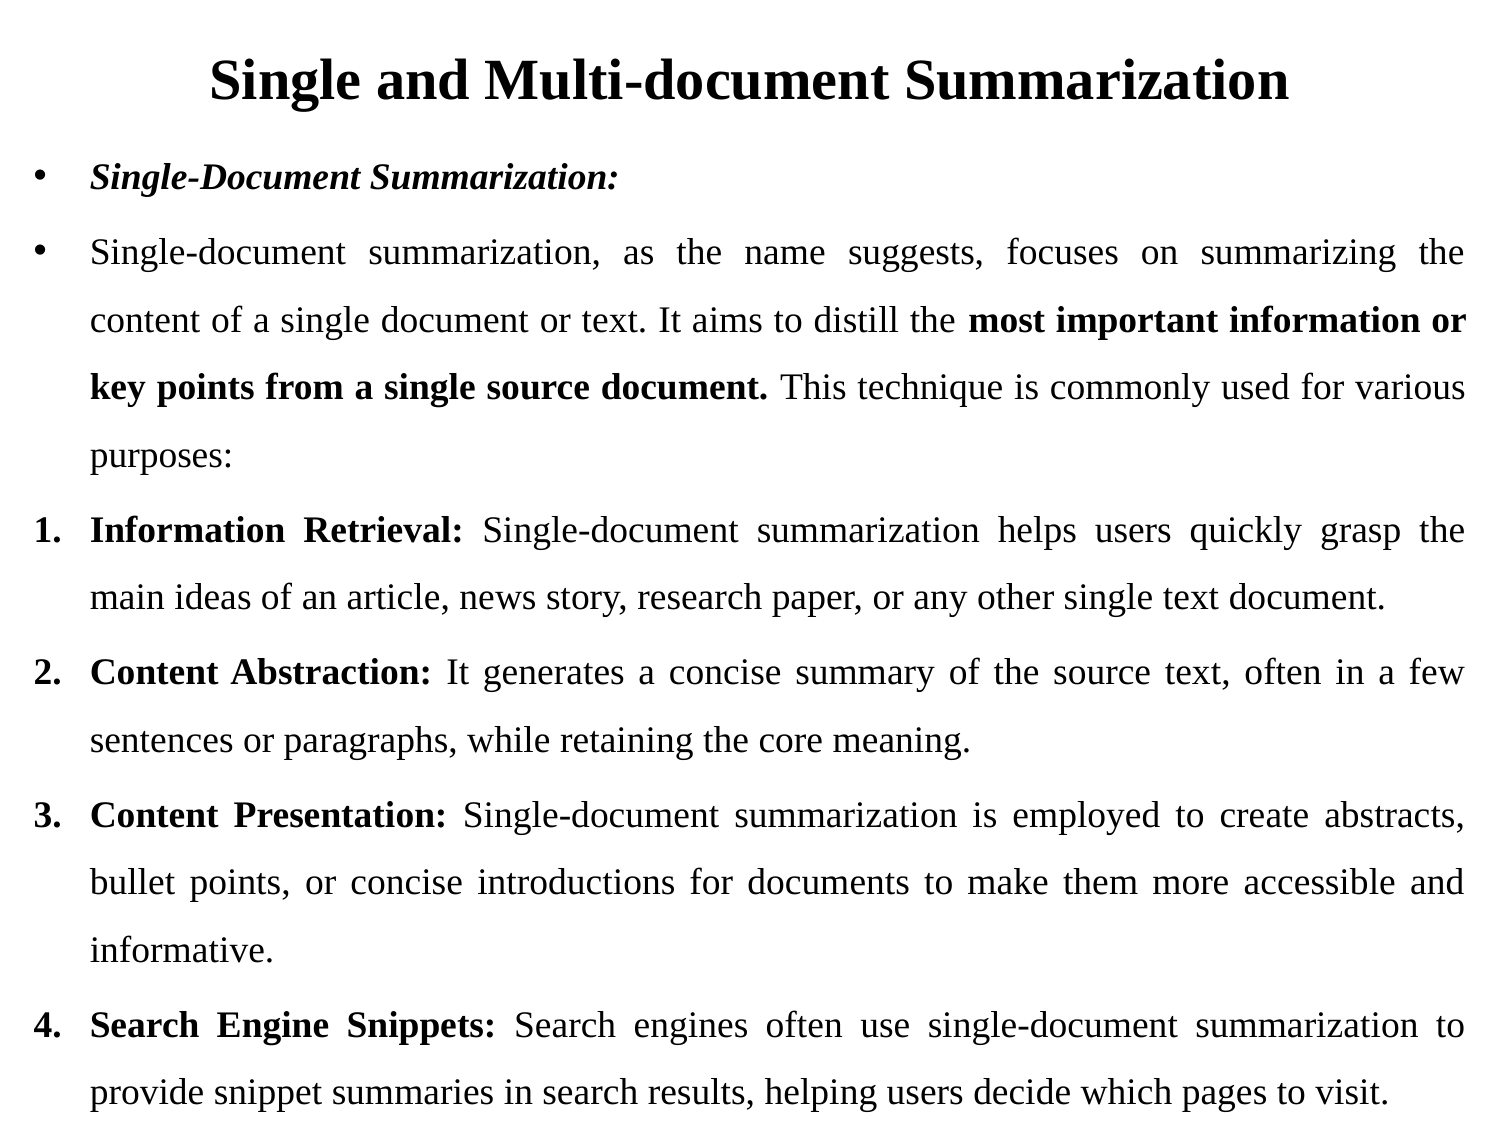

# Single and Multi-document Summarization
Single-Document Summarization:
Single-document summarization, as the name suggests, focuses on summarizing the content of a single document or text. It aims to distill the most important information or key points from a single source document. This technique is commonly used for various purposes:
Information Retrieval: Single-document summarization helps users quickly grasp the main ideas of an article, news story, research paper, or any other single text document.
Content Abstraction: It generates a concise summary of the source text, often in a few sentences or paragraphs, while retaining the core meaning.
Content Presentation: Single-document summarization is employed to create abstracts, bullet points, or concise introductions for documents to make them more accessible and informative.
Search Engine Snippets: Search engines often use single-document summarization to provide snippet summaries in search results, helping users decide which pages to visit.